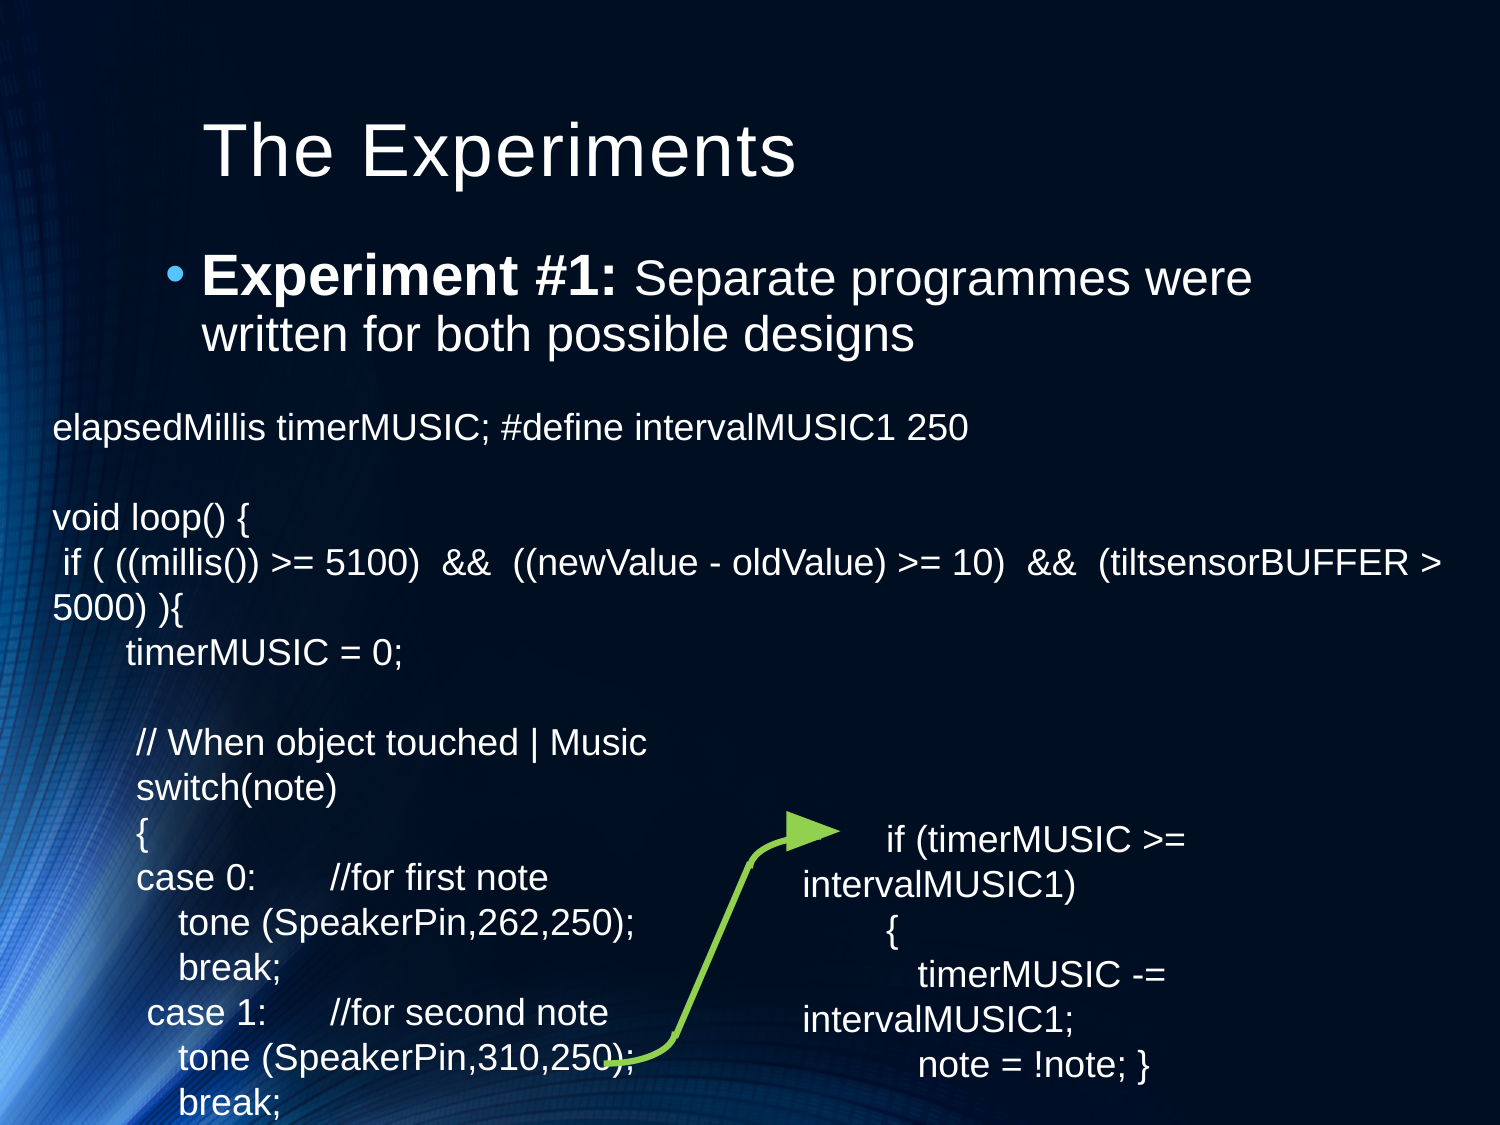

# The Experiments
Experiment #1: Separate programmes were written for both possible designs

elapsedMillis timerMUSIC; #define intervalMUSIC1 250

void loop() {
 if ( ((millis()) >= 5100)  &&  ((newValue - oldValue) >= 10)  &&  (tiltsensorBUFFER > 5000) ){
       timerMUSIC = 0;

        // When object touched | Music
        switch(note)
        {
        case 0:       //for first note
            tone (SpeakerPin,262,250);
            break;
         case 1:      //for second note
            tone (SpeakerPin,310,250);
            break;
        }

        if (timerMUSIC >= intervalMUSIC1)
        {
           timerMUSIC -= intervalMUSIC1;
           note = !note; }

        }